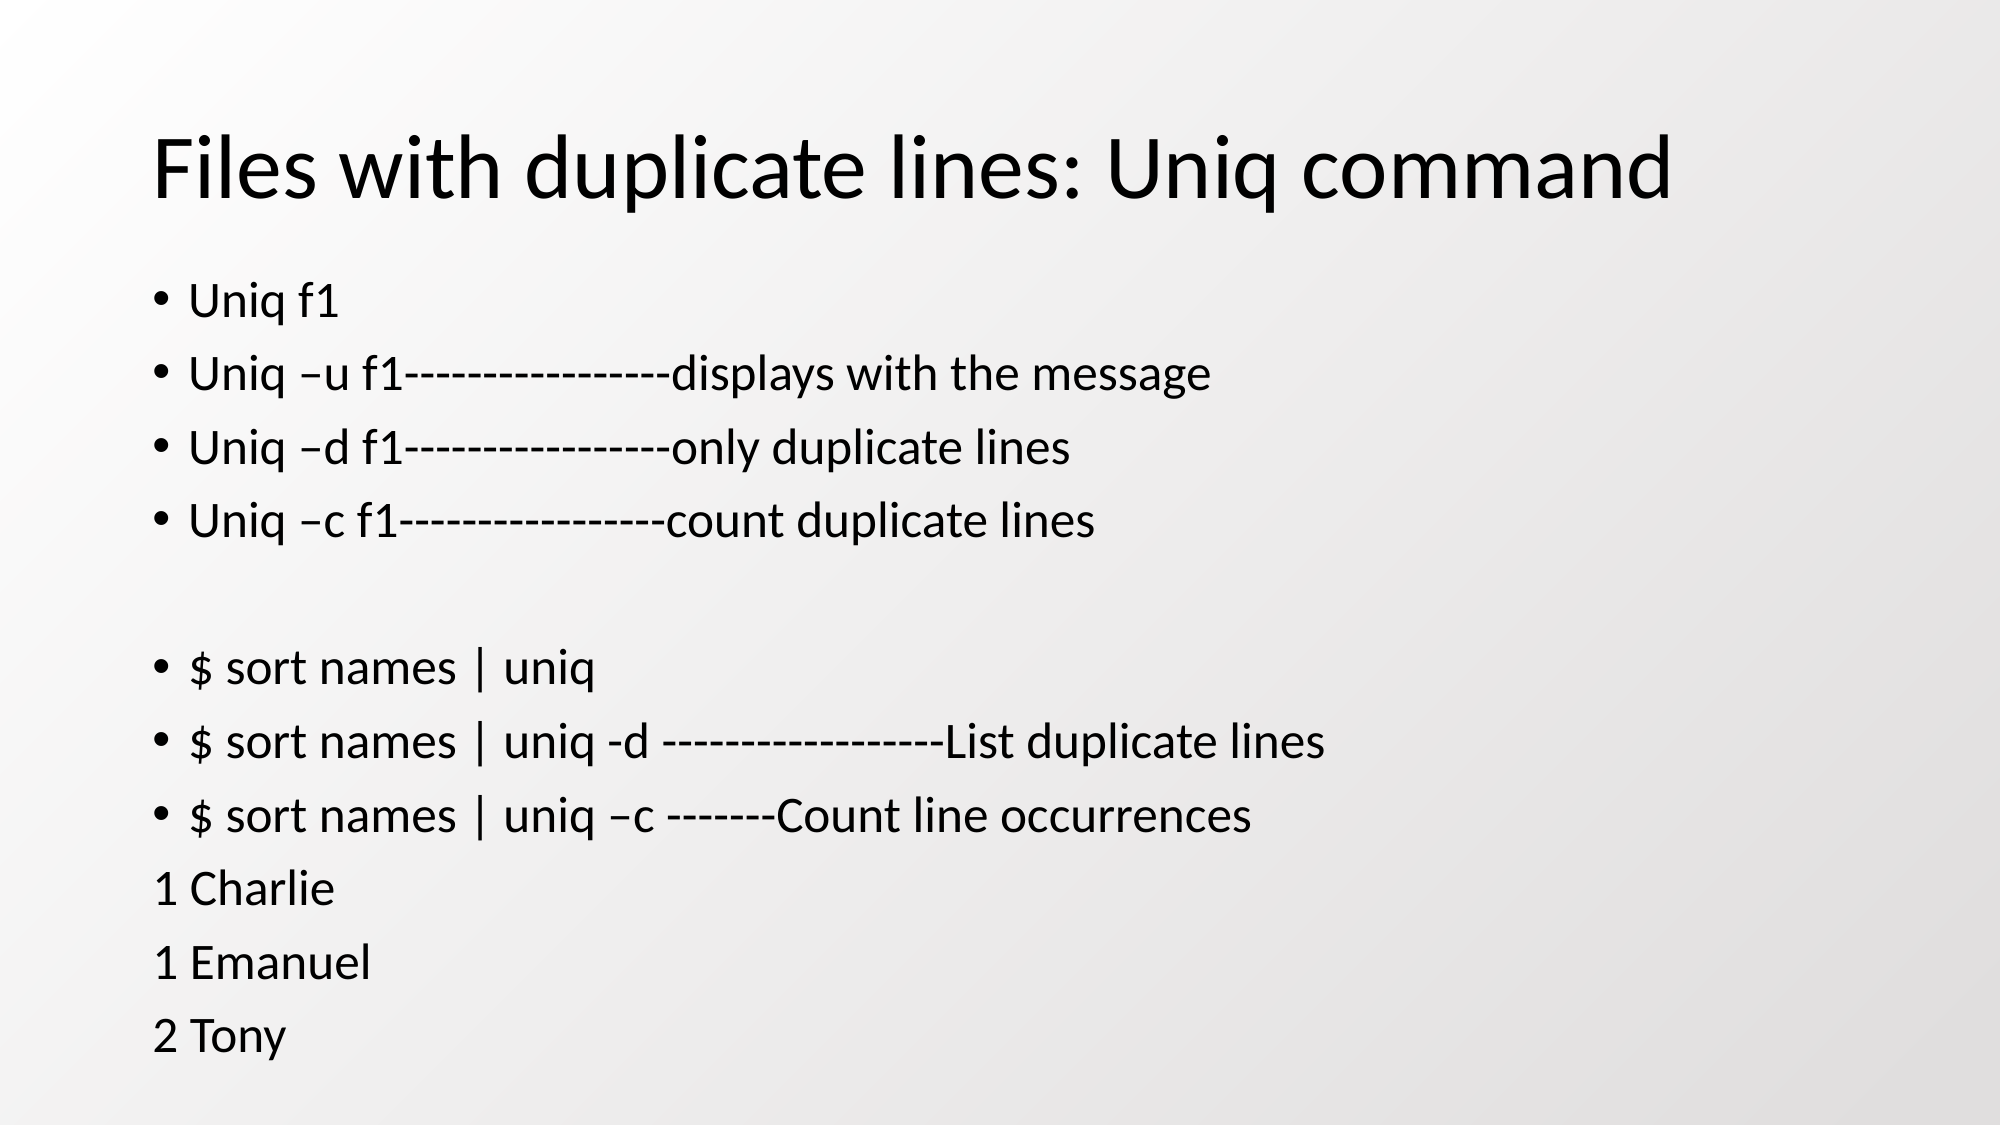

# Files with duplicate lines: Uniq command
Uniq f1
Uniq –u f1-----------------displays with the message
Uniq –d f1-----------------only duplicate lines
Uniq –c f1-----------------count duplicate lines

$ sort names | uniq
$ sort names | uniq -d ------------------List duplicate lines
$ sort names | uniq –c -------Count line occurrences
1 Charlie
1 Emanuel
2 Tony